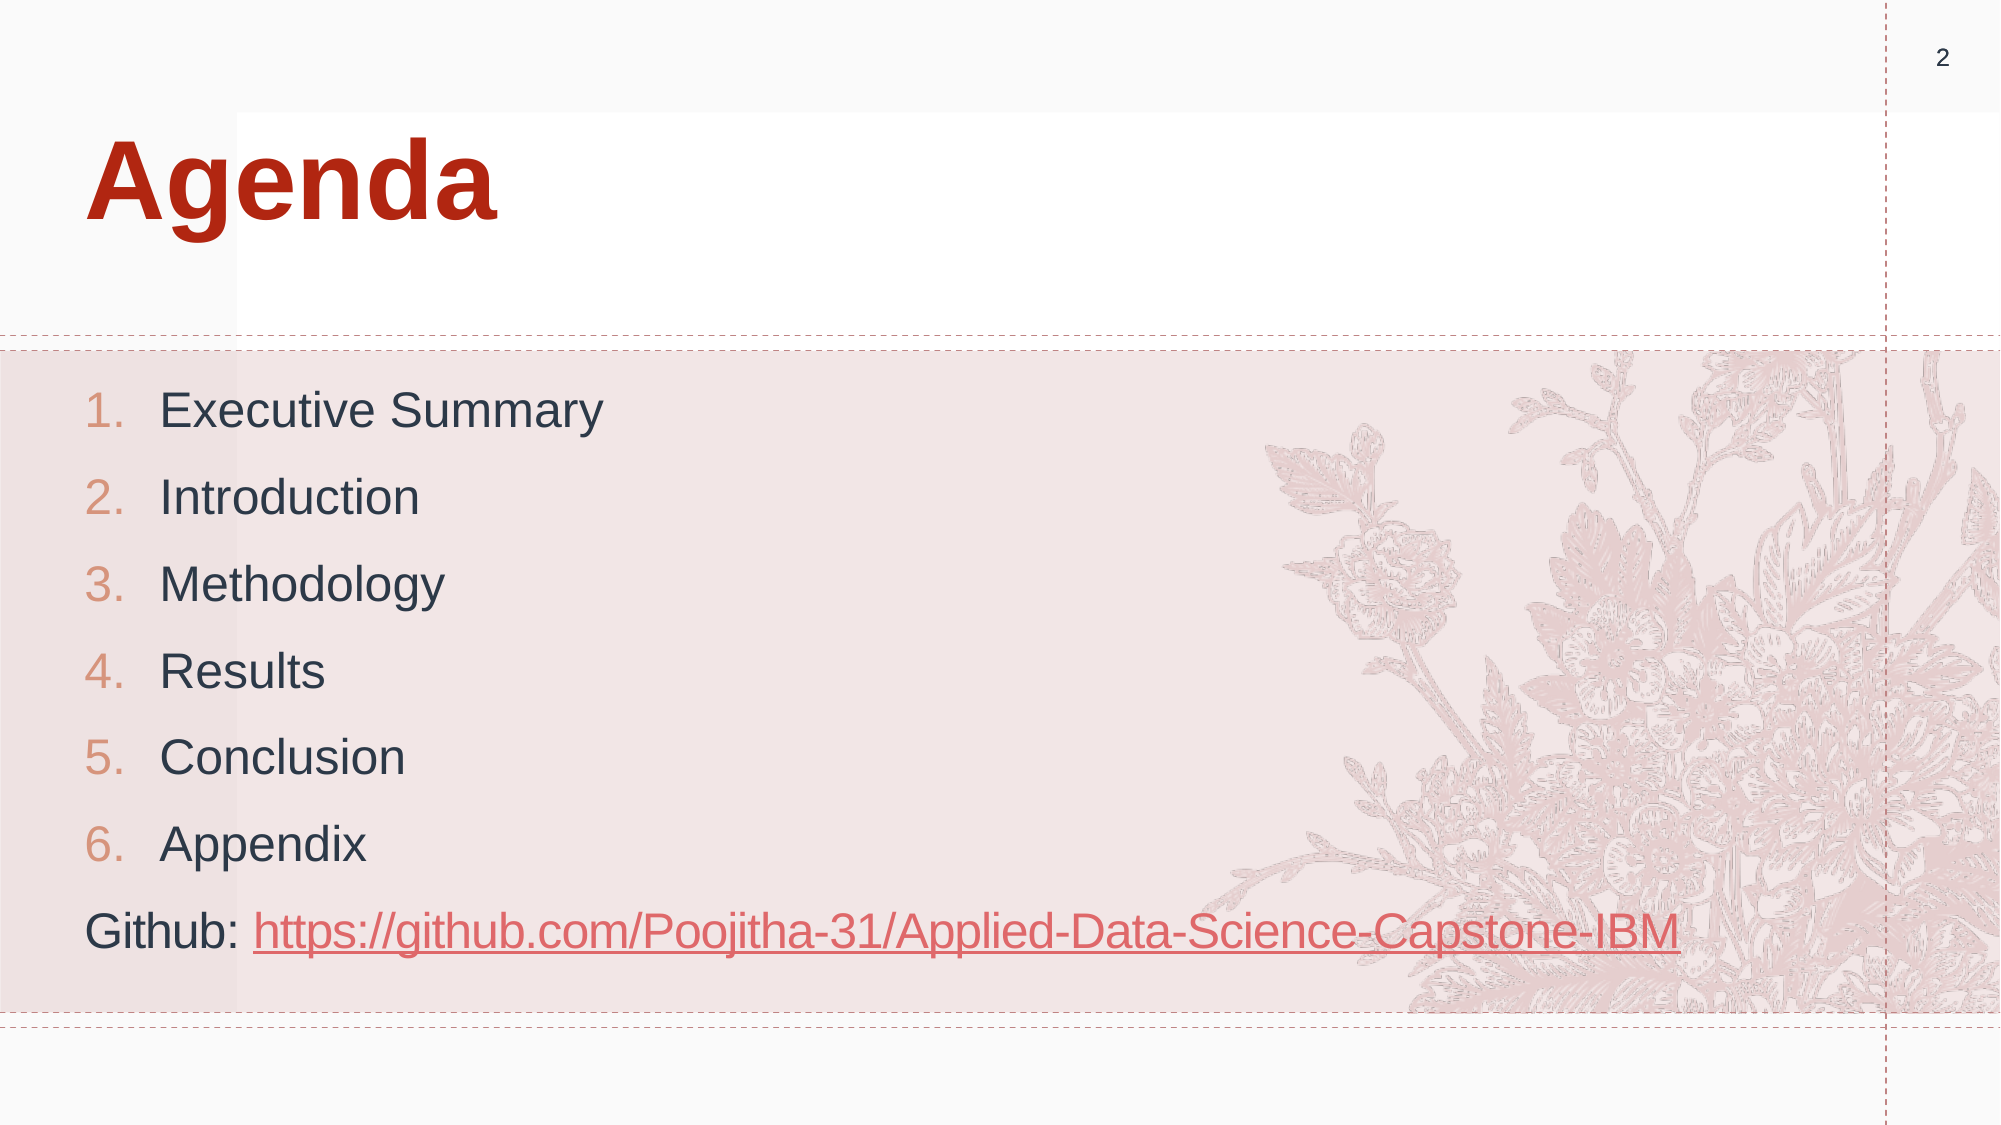

2
2
# Agenda
Executive Summary
Introduction
Methodology
Results
Conclusion
Appendix
Github: https://github.com/Poojitha-31/Applied-Data-Science-Capstone-IBM